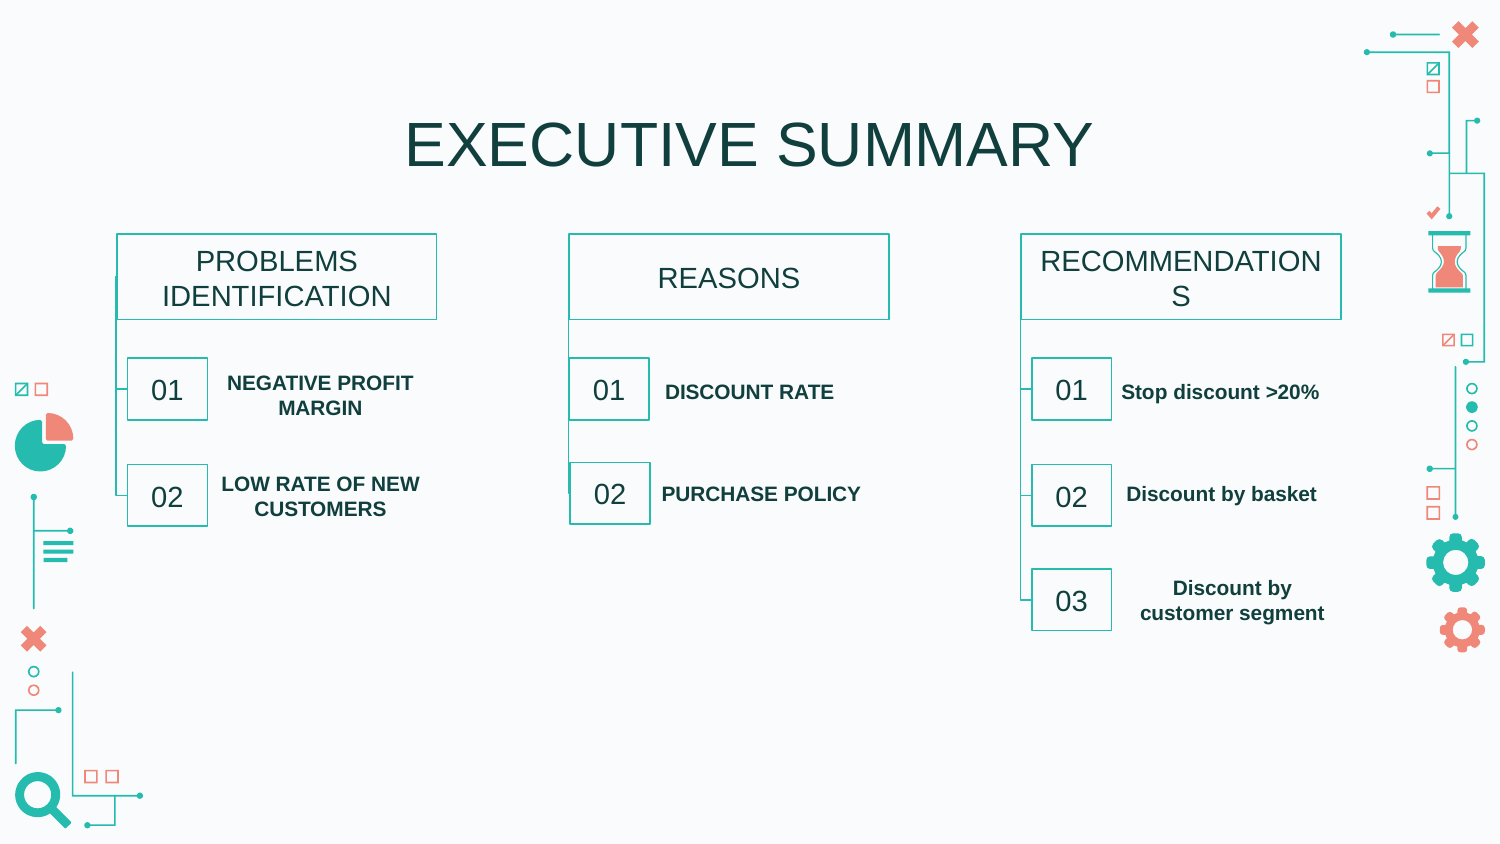

# EXECUTIVE SUMMARY
PROBLEMS IDENTIFICATION
REASONS
RECOMMENDATIONS
01
01
01
DISCOUNT RATE
Stop discount >20%
NEGATIVE PROFIT MARGIN
LOW RATE OF NEW CUSTOMERS
02
PURCHASE POLICY
Discount by basket
02
02
03
Discount by customer segment